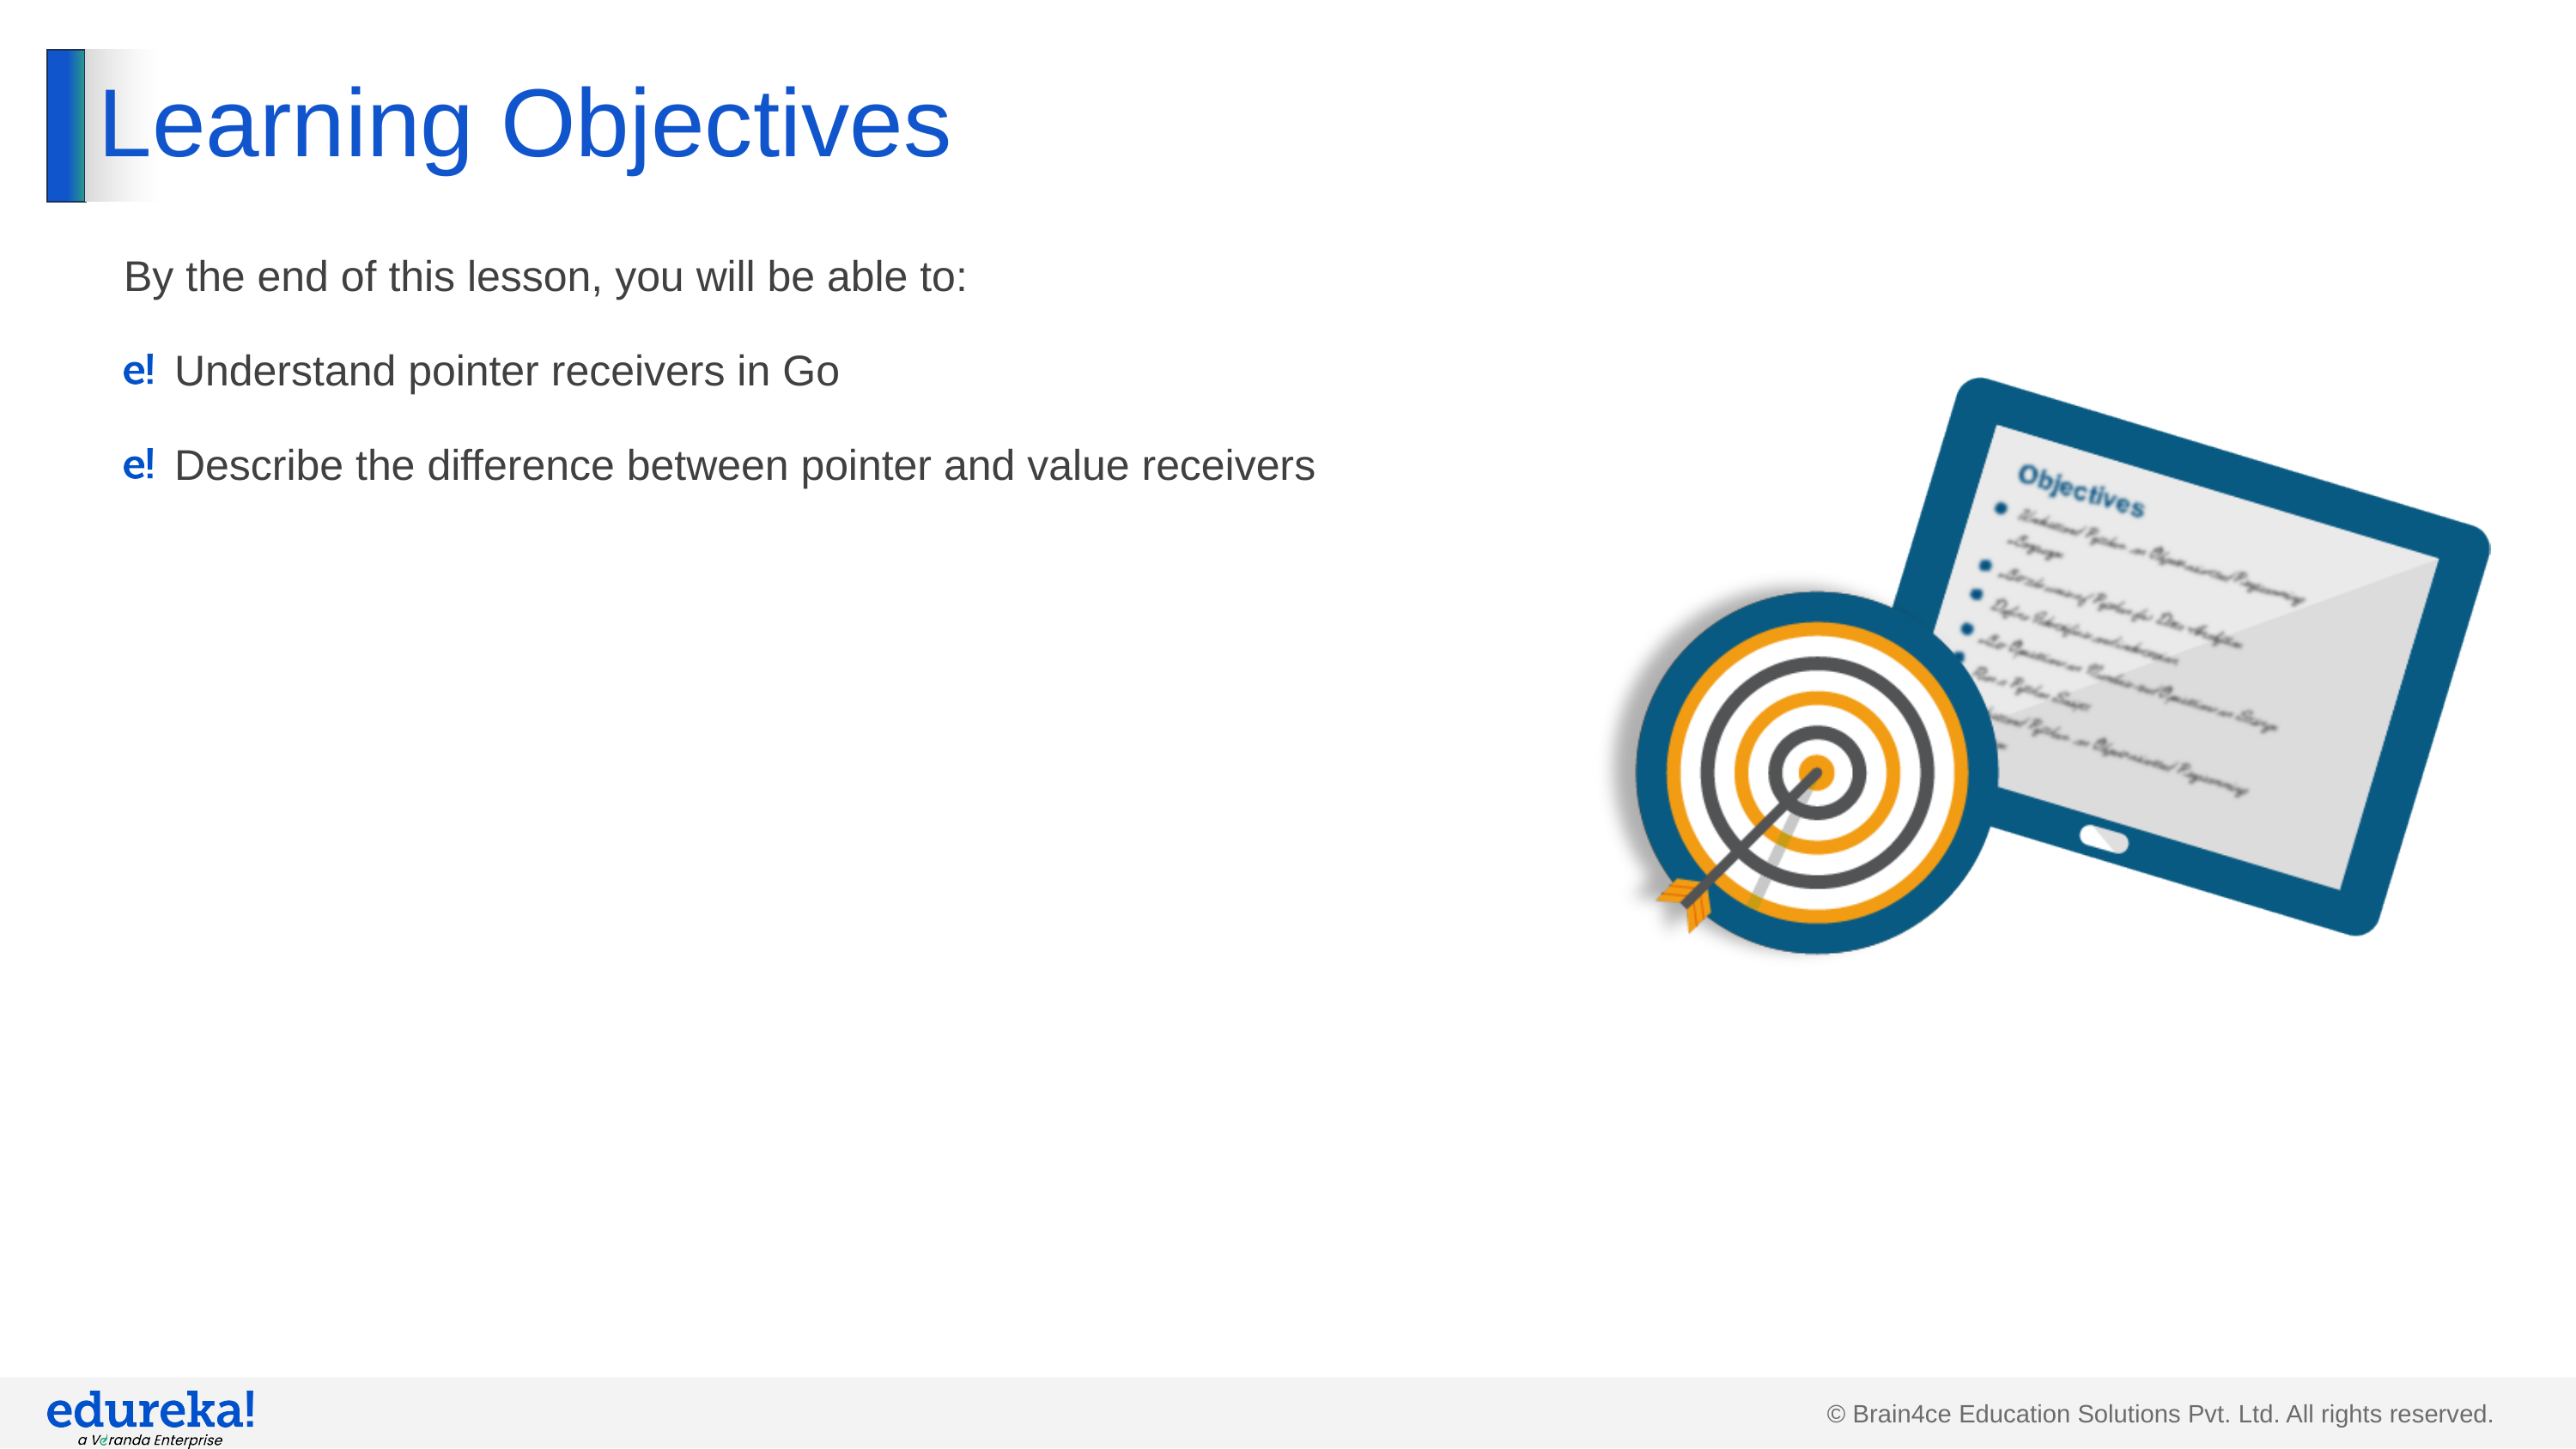

# Learning Objectives
By the end of this lesson, you will be able to:
Understand pointer receivers in Go
Describe the difference between pointer and value receivers